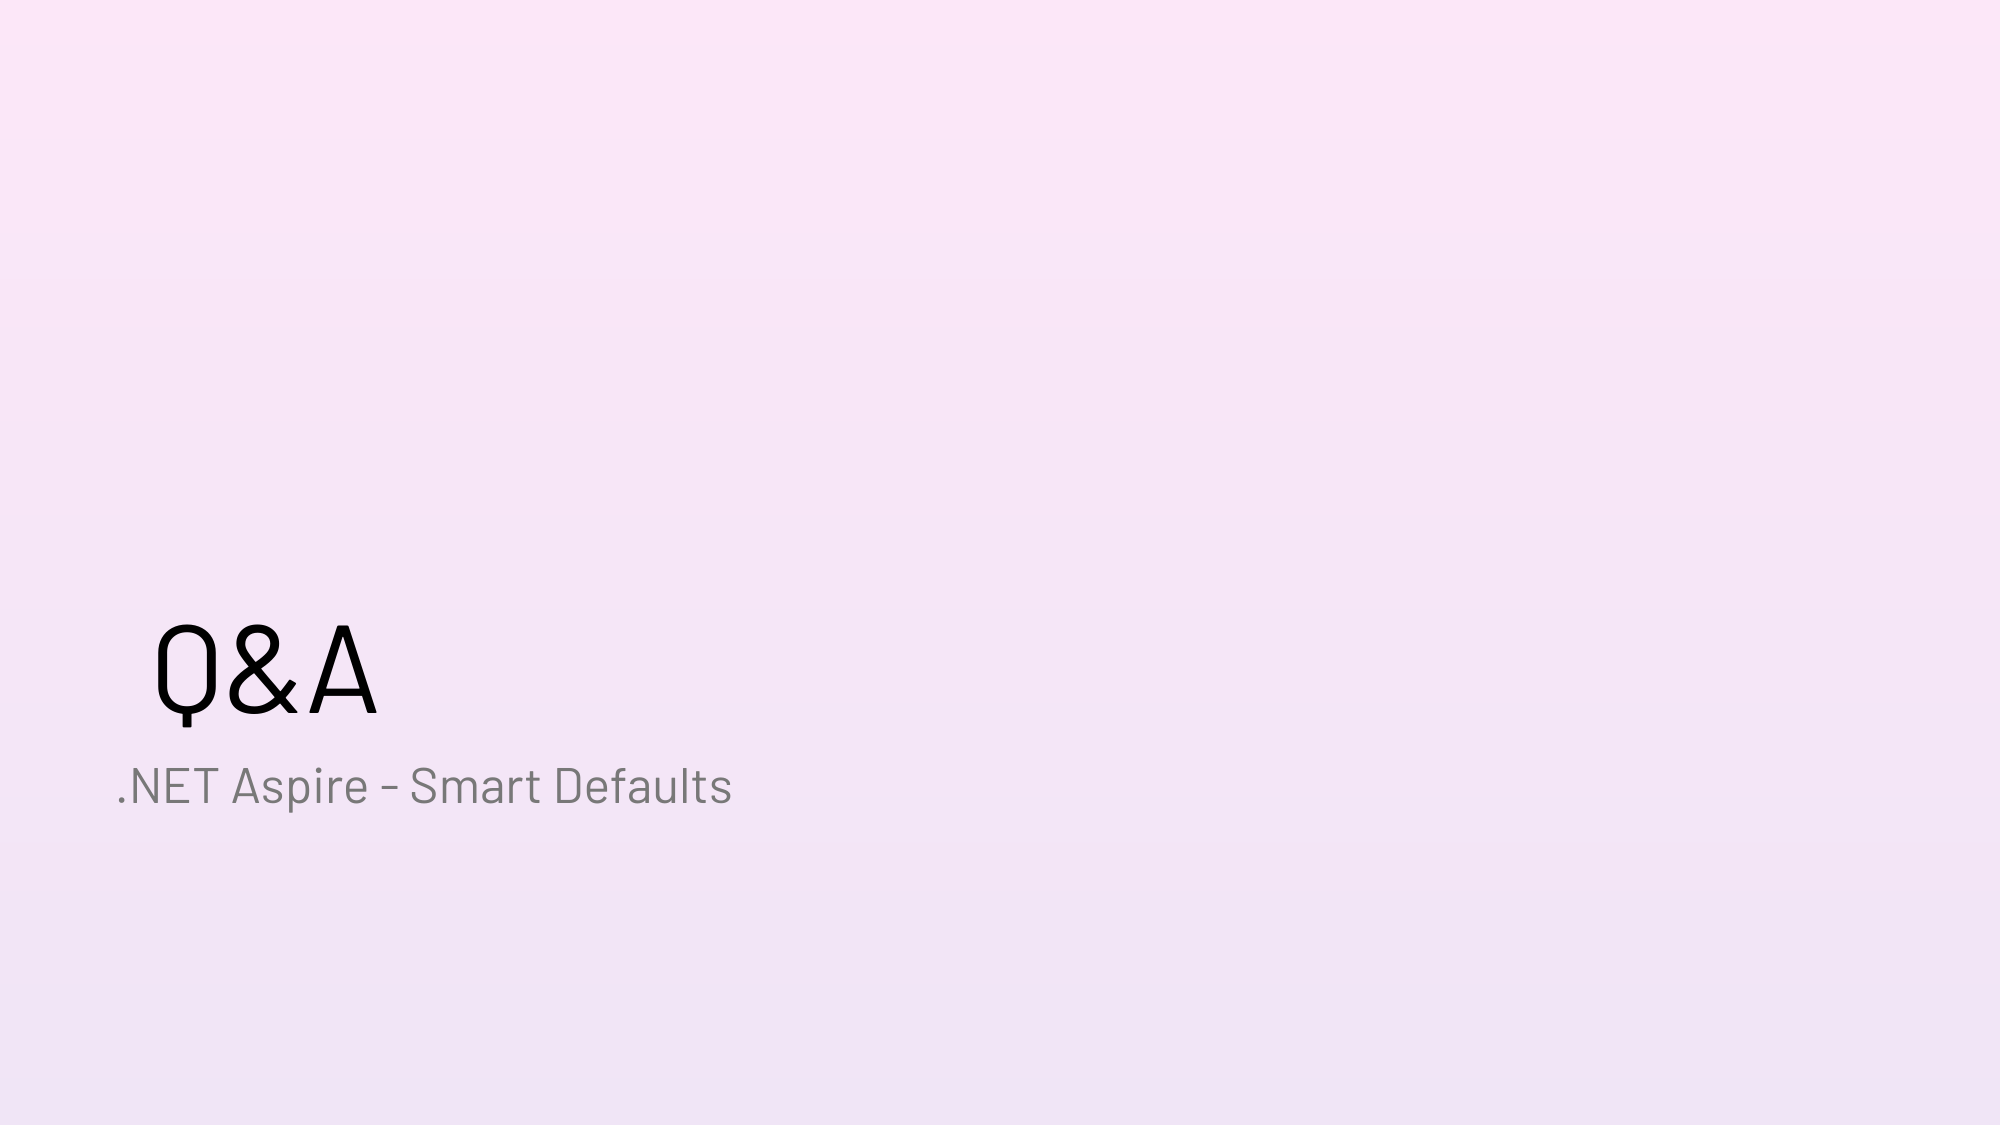

# Q&A
.NET Aspire - Smart Defaults